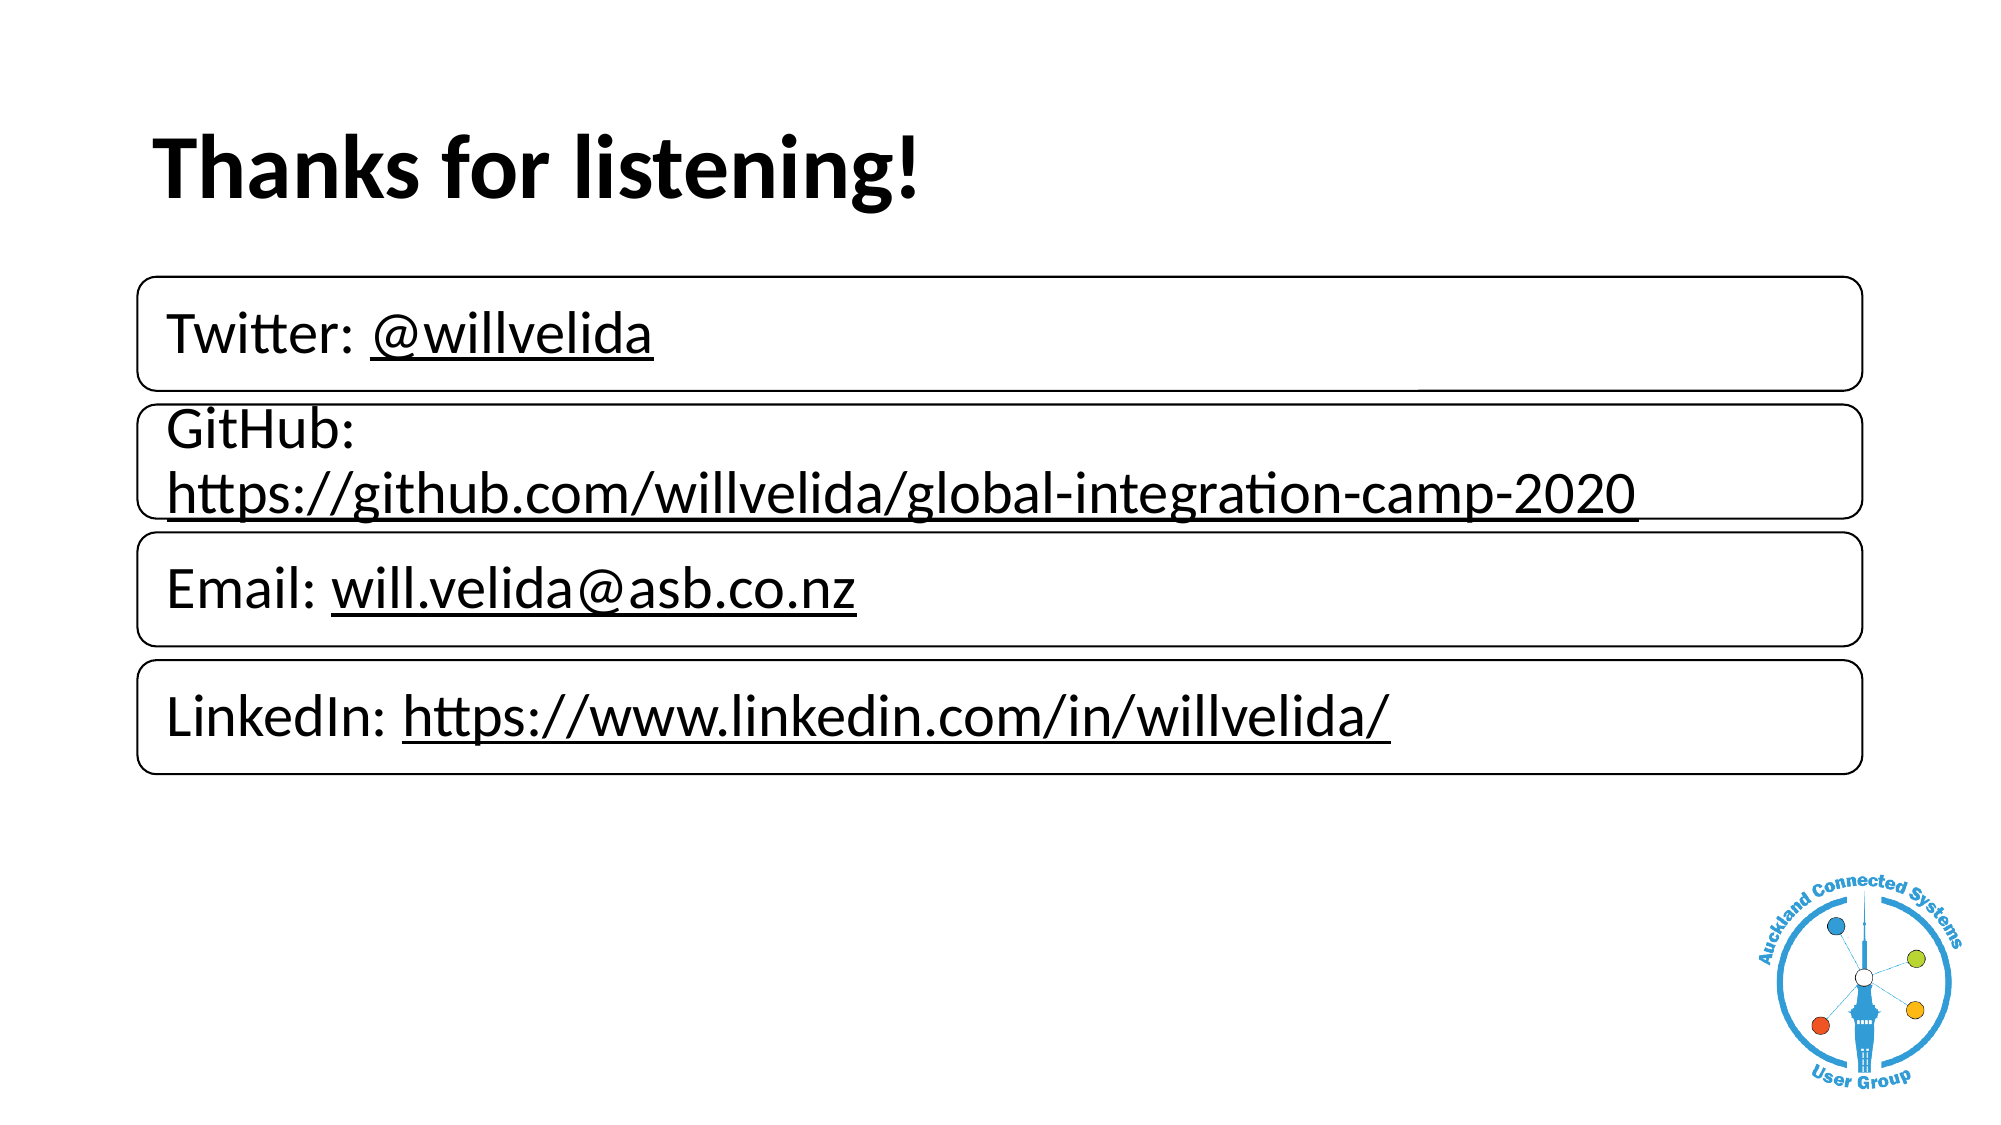

# Thanks for listening!
Twitter: @willvelida
GitHub: https://github.com/willvelida/global-integration-camp-2020
Email: will.velida@asb.co.nz
LinkedIn: https://www.linkedin.com/in/willvelida/